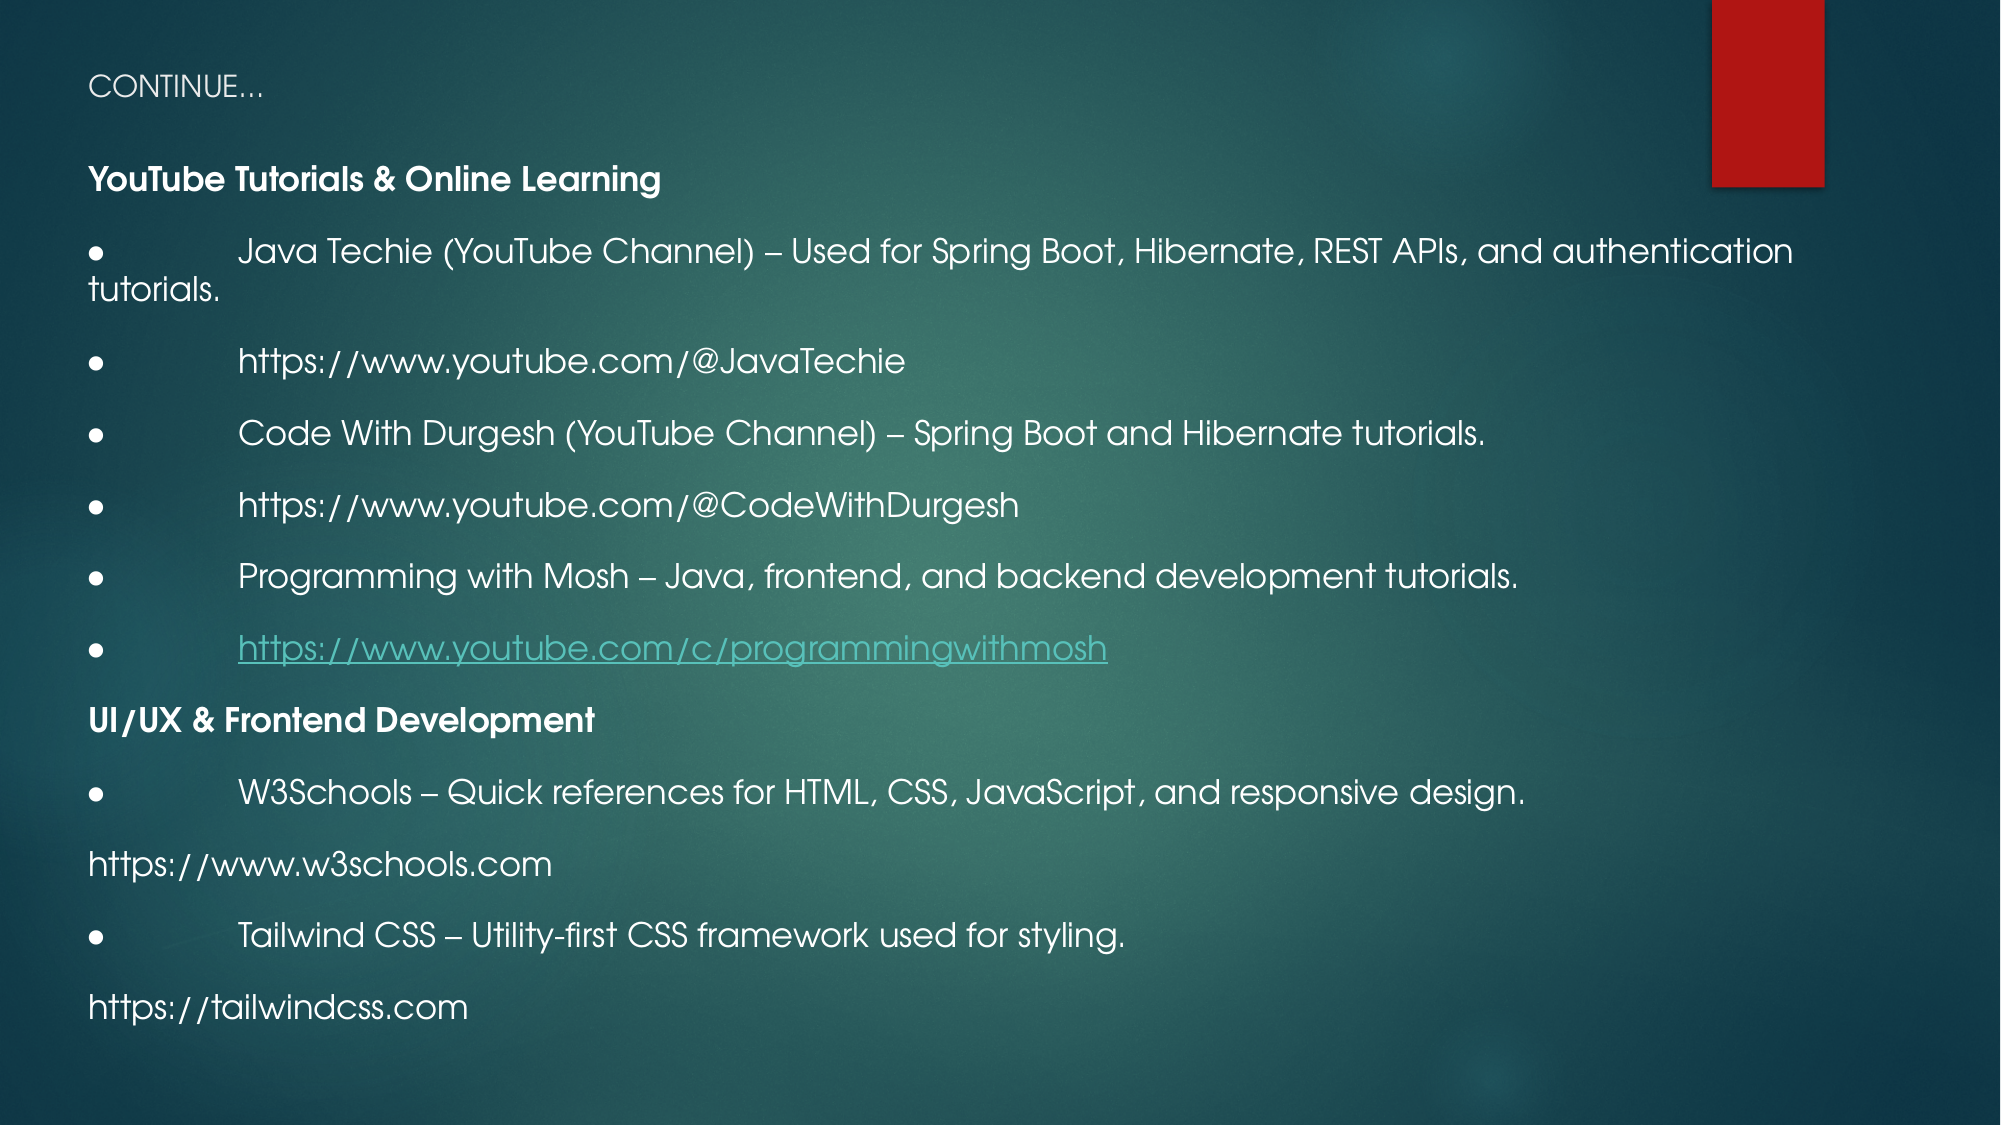

# CONTINUE…
YouTube Tutorials & Online Learning
⦁	Java Techie (YouTube Channel) – Used for Spring Boot, Hibernate, REST APIs, and authentication tutorials.
⦁	https://www.youtube.com/@JavaTechie
⦁	Code With Durgesh (YouTube Channel) – Spring Boot and Hibernate tutorials.
⦁	https://www.youtube.com/@CodeWithDurgesh
⦁	Programming with Mosh – Java, frontend, and backend development tutorials.
⦁	https://www.youtube.com/c/programmingwithmosh
UI/UX & Frontend Development
⦁	W3Schools – Quick references for HTML, CSS, JavaScript, and responsive design.
https://www.w3schools.com
⦁	Tailwind CSS – Utility-first CSS framework used for styling.
https://tailwindcss.com